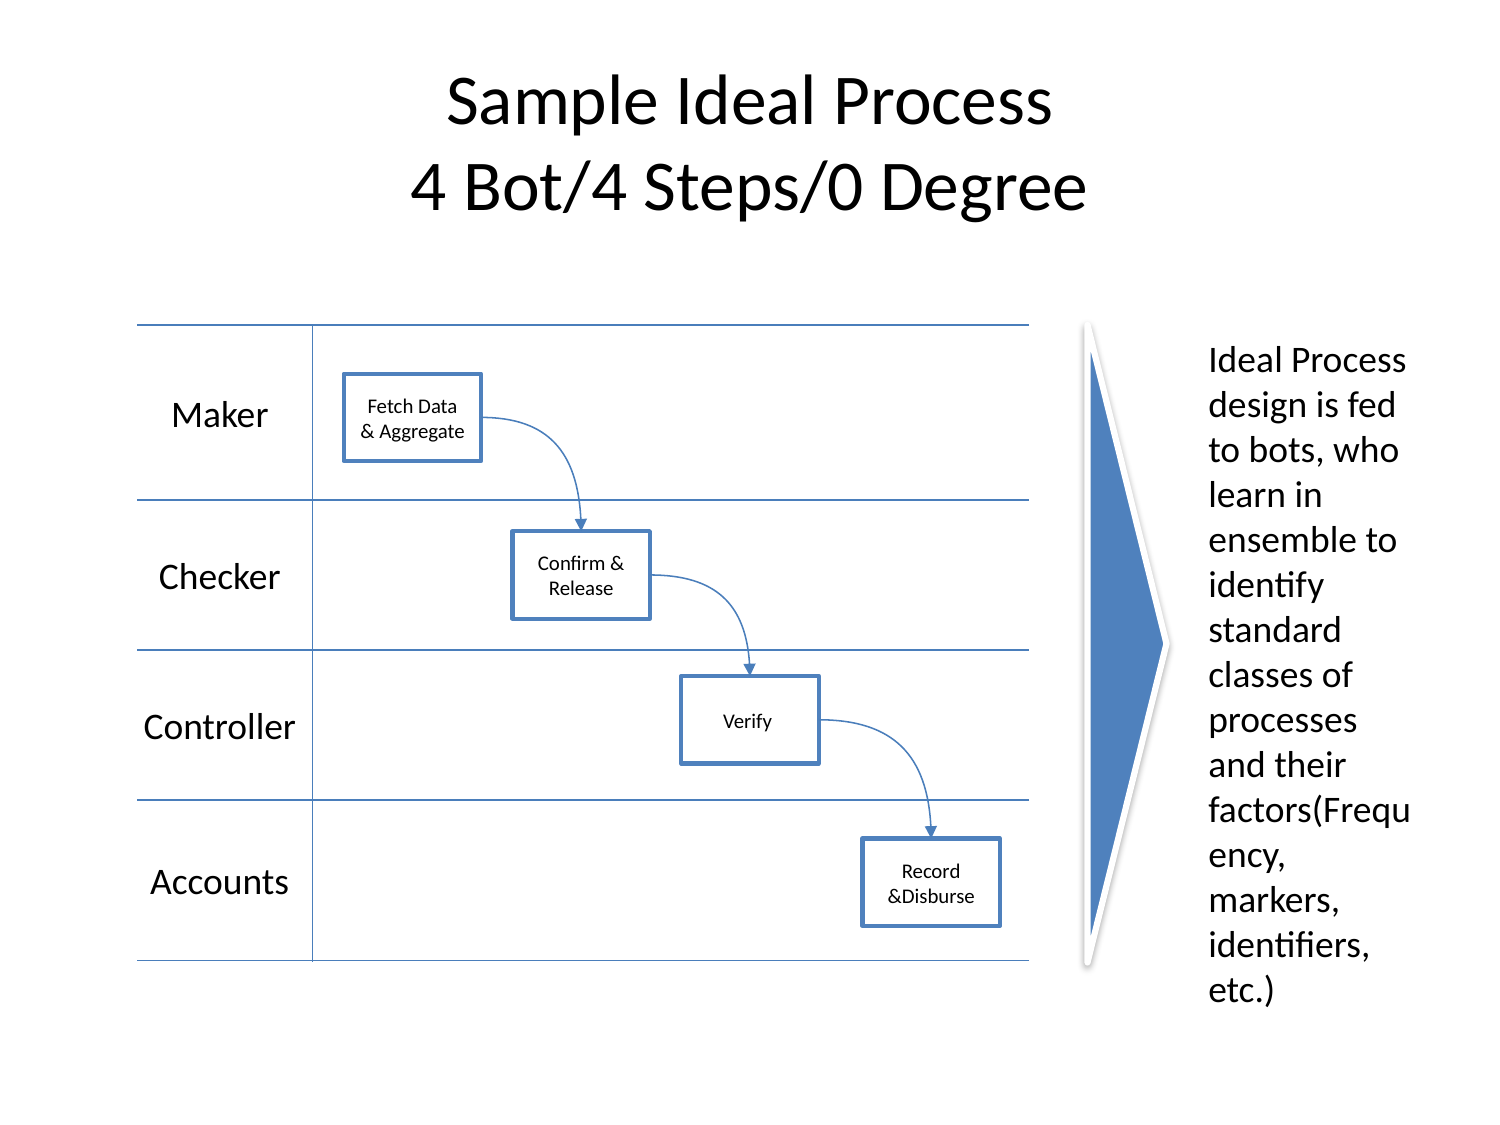

# Sample Ideal Process 4 Bot/4 Steps/0 Degree
Ideal Process design is fed to bots, who learn in ensemble to identify standard classes of processes and their factors(Frequency, markers, identifiers, etc.)
Fetch Data & Aggregate
Maker
Confirm & Release
Checker

Verify
Controller
Record &Disburse
Accounts